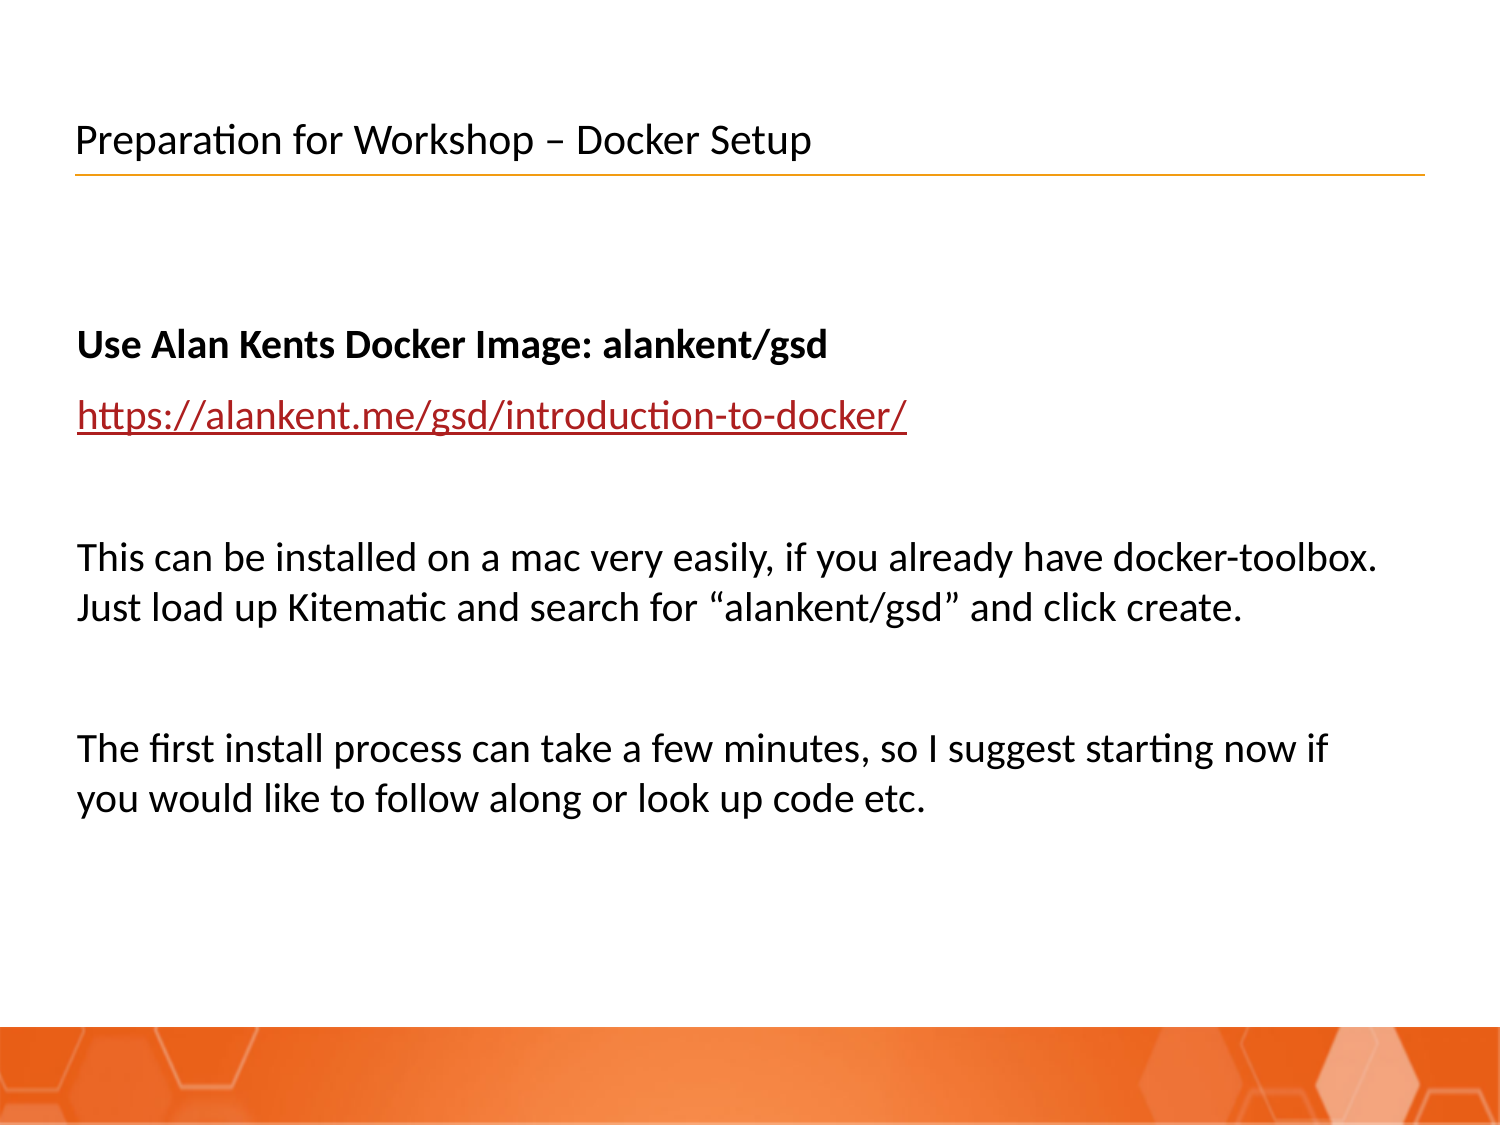

# Preparation for Workshop – Docker Setup
Use Alan Kents Docker Image: alankent/gsd
https://alankent.me/gsd/introduction-to-docker/

This can be installed on a mac very easily, if you already have docker-toolbox. Just load up Kitematic and search for “alankent/gsd” and click create.

The first install process can take a few minutes, so I suggest starting now if you would like to follow along or look up code etc.